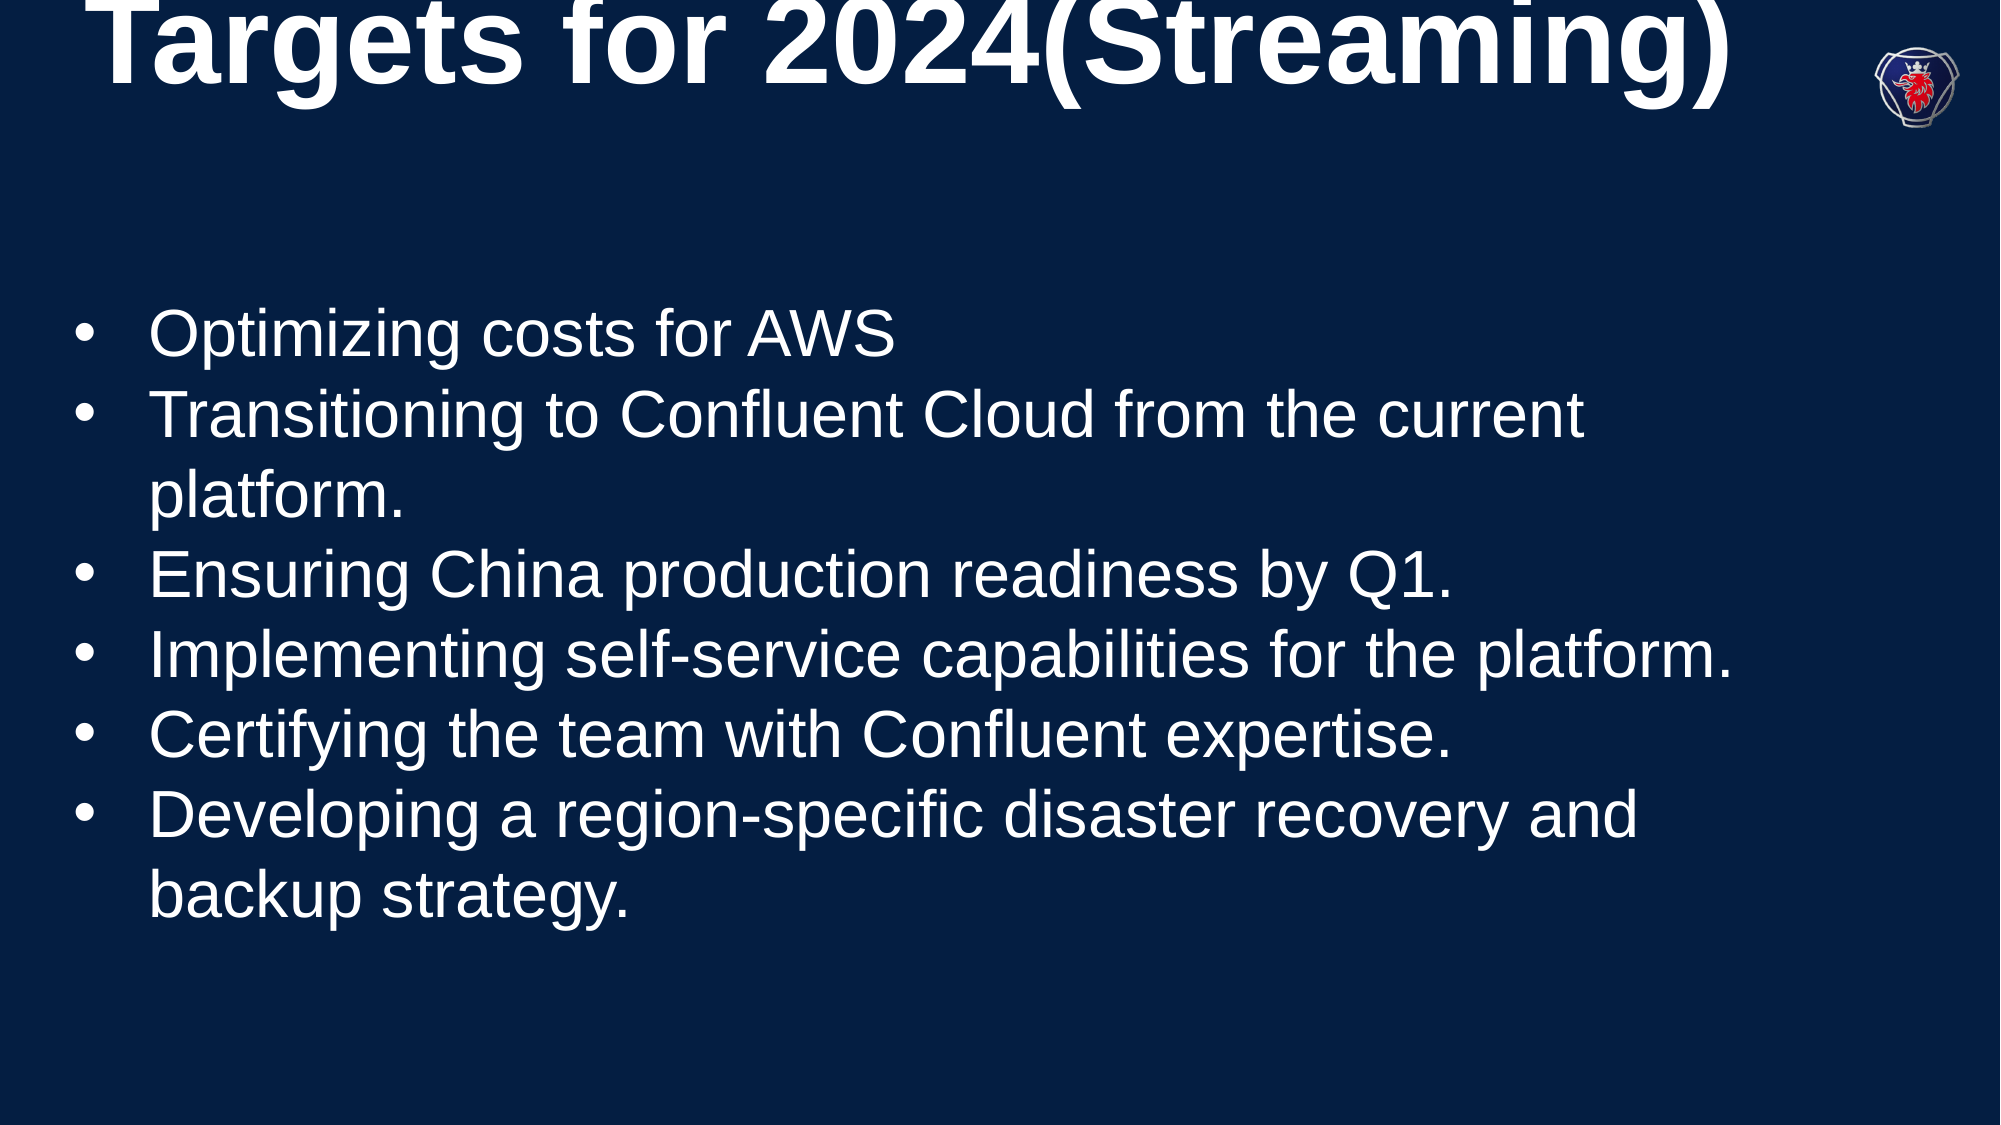

# Targets for 2024(Streaming)
Optimizing costs for AWS
Transitioning to Confluent Cloud from the current platform.
Ensuring China production readiness by Q1.
Implementing self-service capabilities for the platform.
Certifying the team with Confluent expertise.
Developing a region-specific disaster recovery and backup strategy.